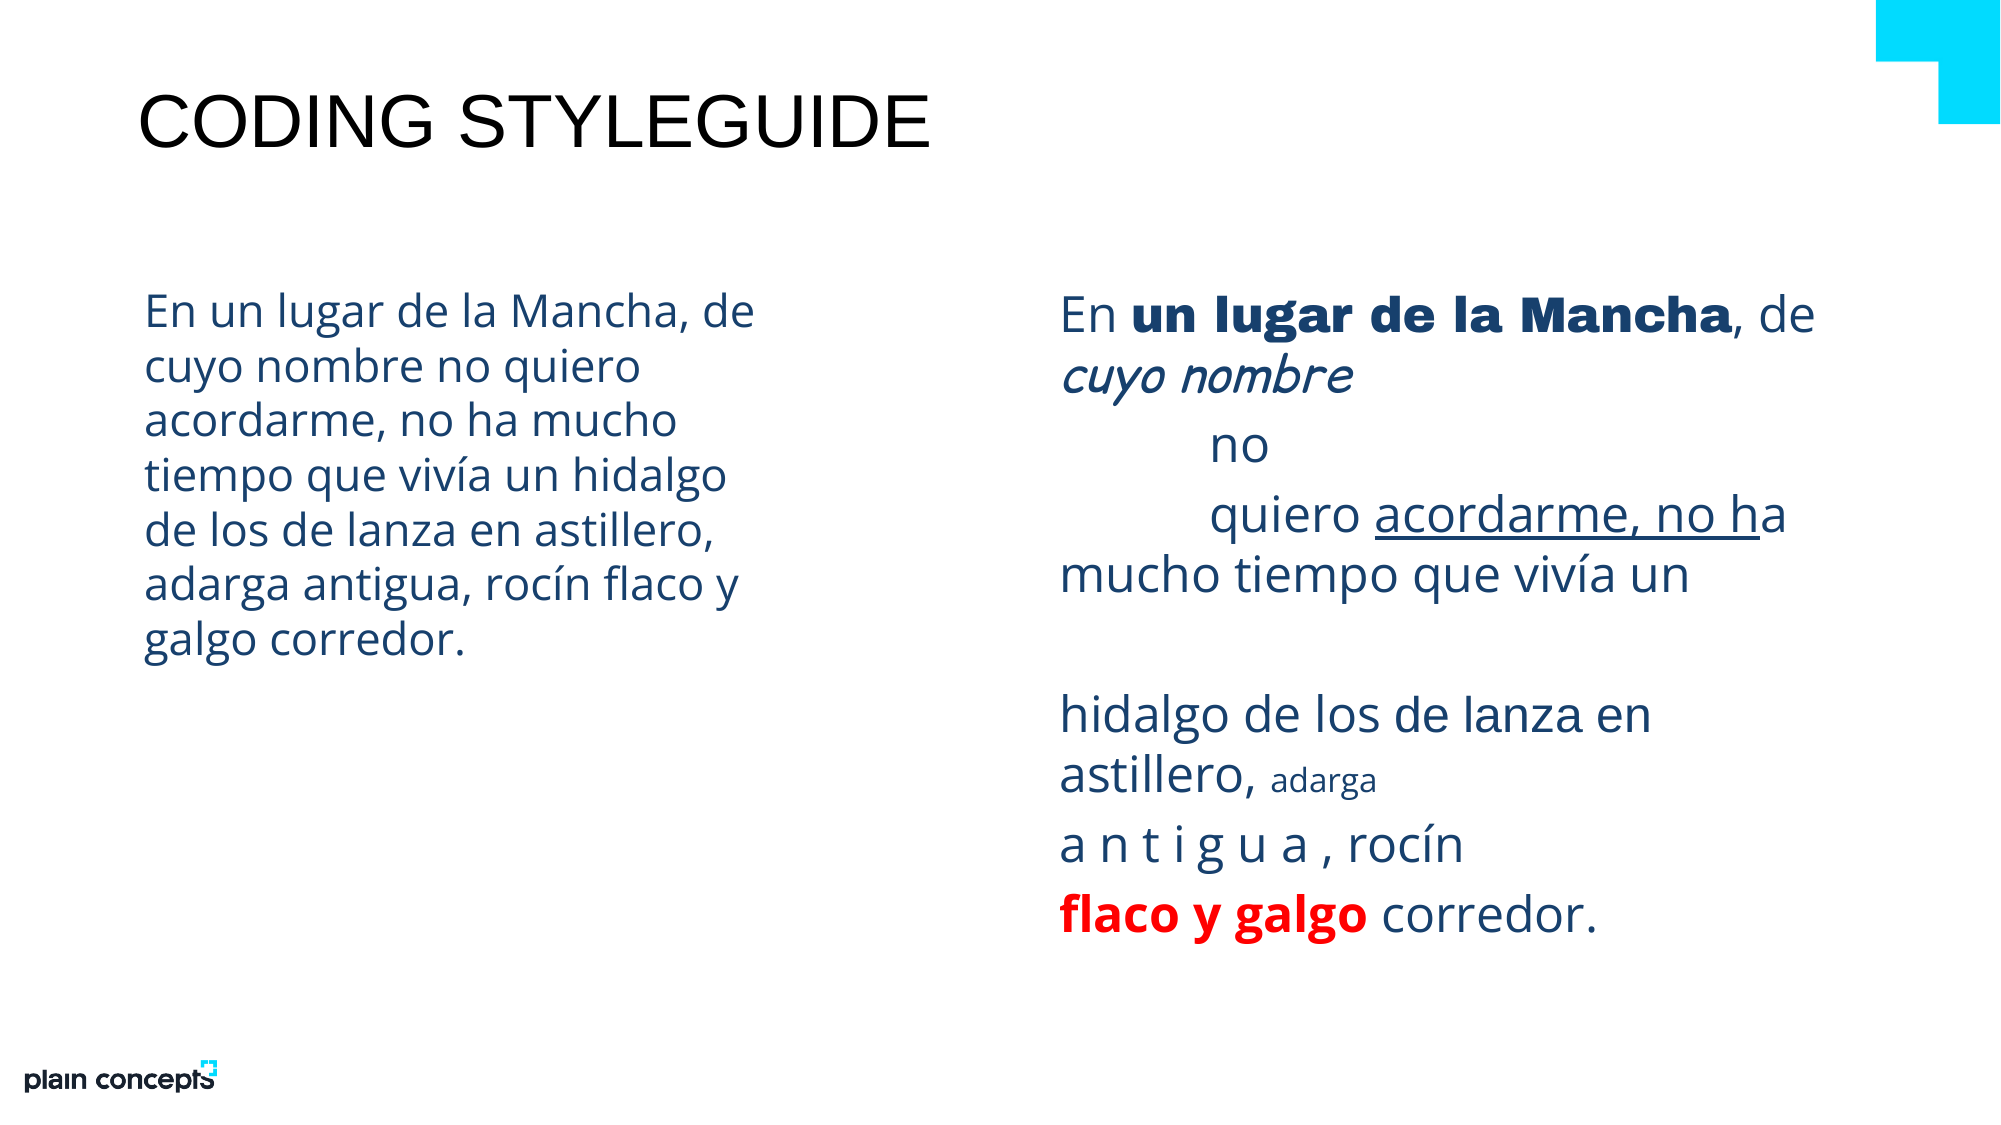

# Coding styleguide
En un lugar de la Mancha, de cuyo nombre no quiero acordarme, no ha mucho tiempo que vivía un hidalgo de los de lanza en astillero, adarga antigua, rocín flaco y galgo corredor.
En un lugar de la Mancha, de cuyo nombre
	no
	quiero acordarme, no ha mucho tiempo que vivía un

hidalgo de los de lanza en astillero, adarga
antigua, rocín
flaco y galgo corredor.